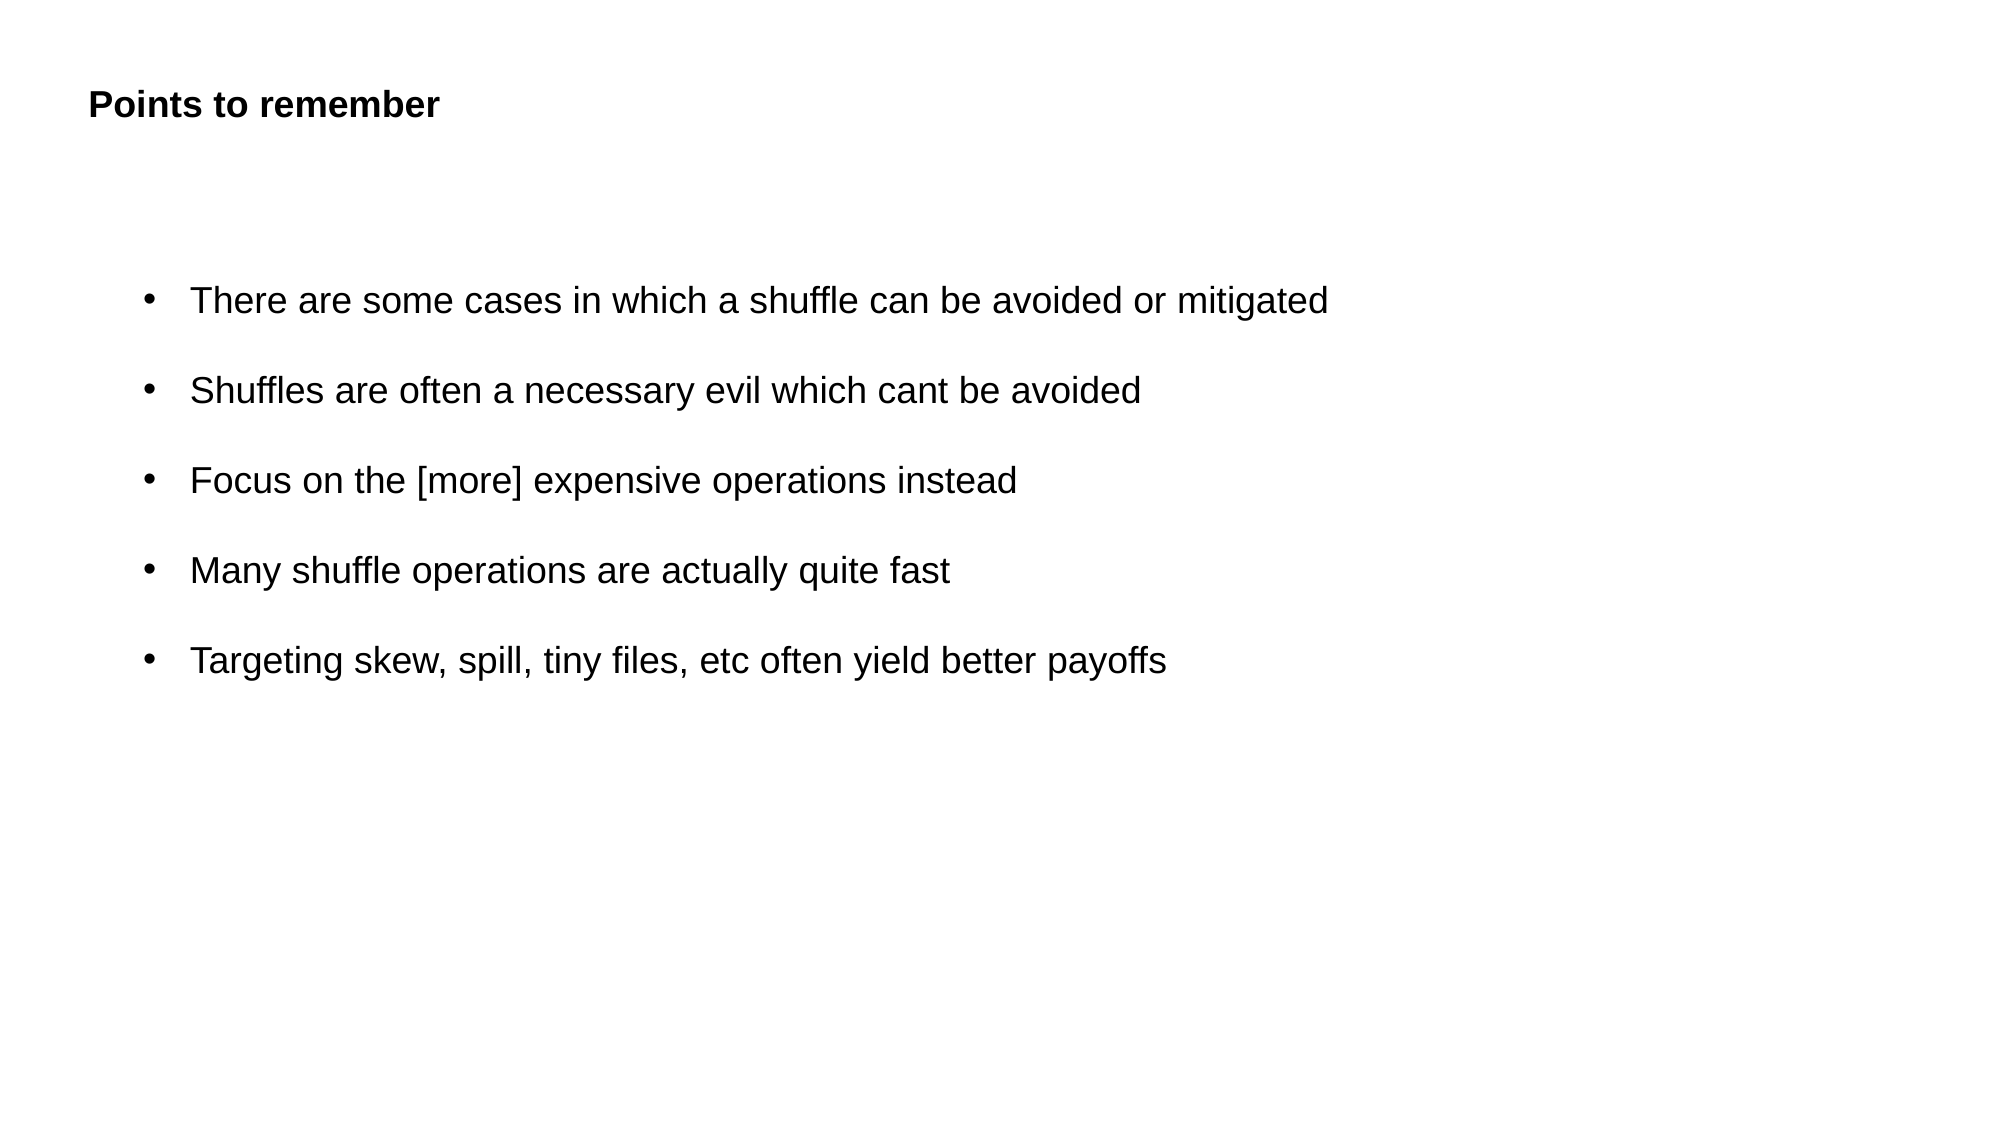

Points to remember
There are some cases in which a shuffle can be avoided or mitigated
Shuffles are often a necessary evil which cant be avoided
Focus on the [more] expensive operations instead
Many shuffle operations are actually quite fast
Targeting skew, spill, tiny files, etc often yield better payoffs